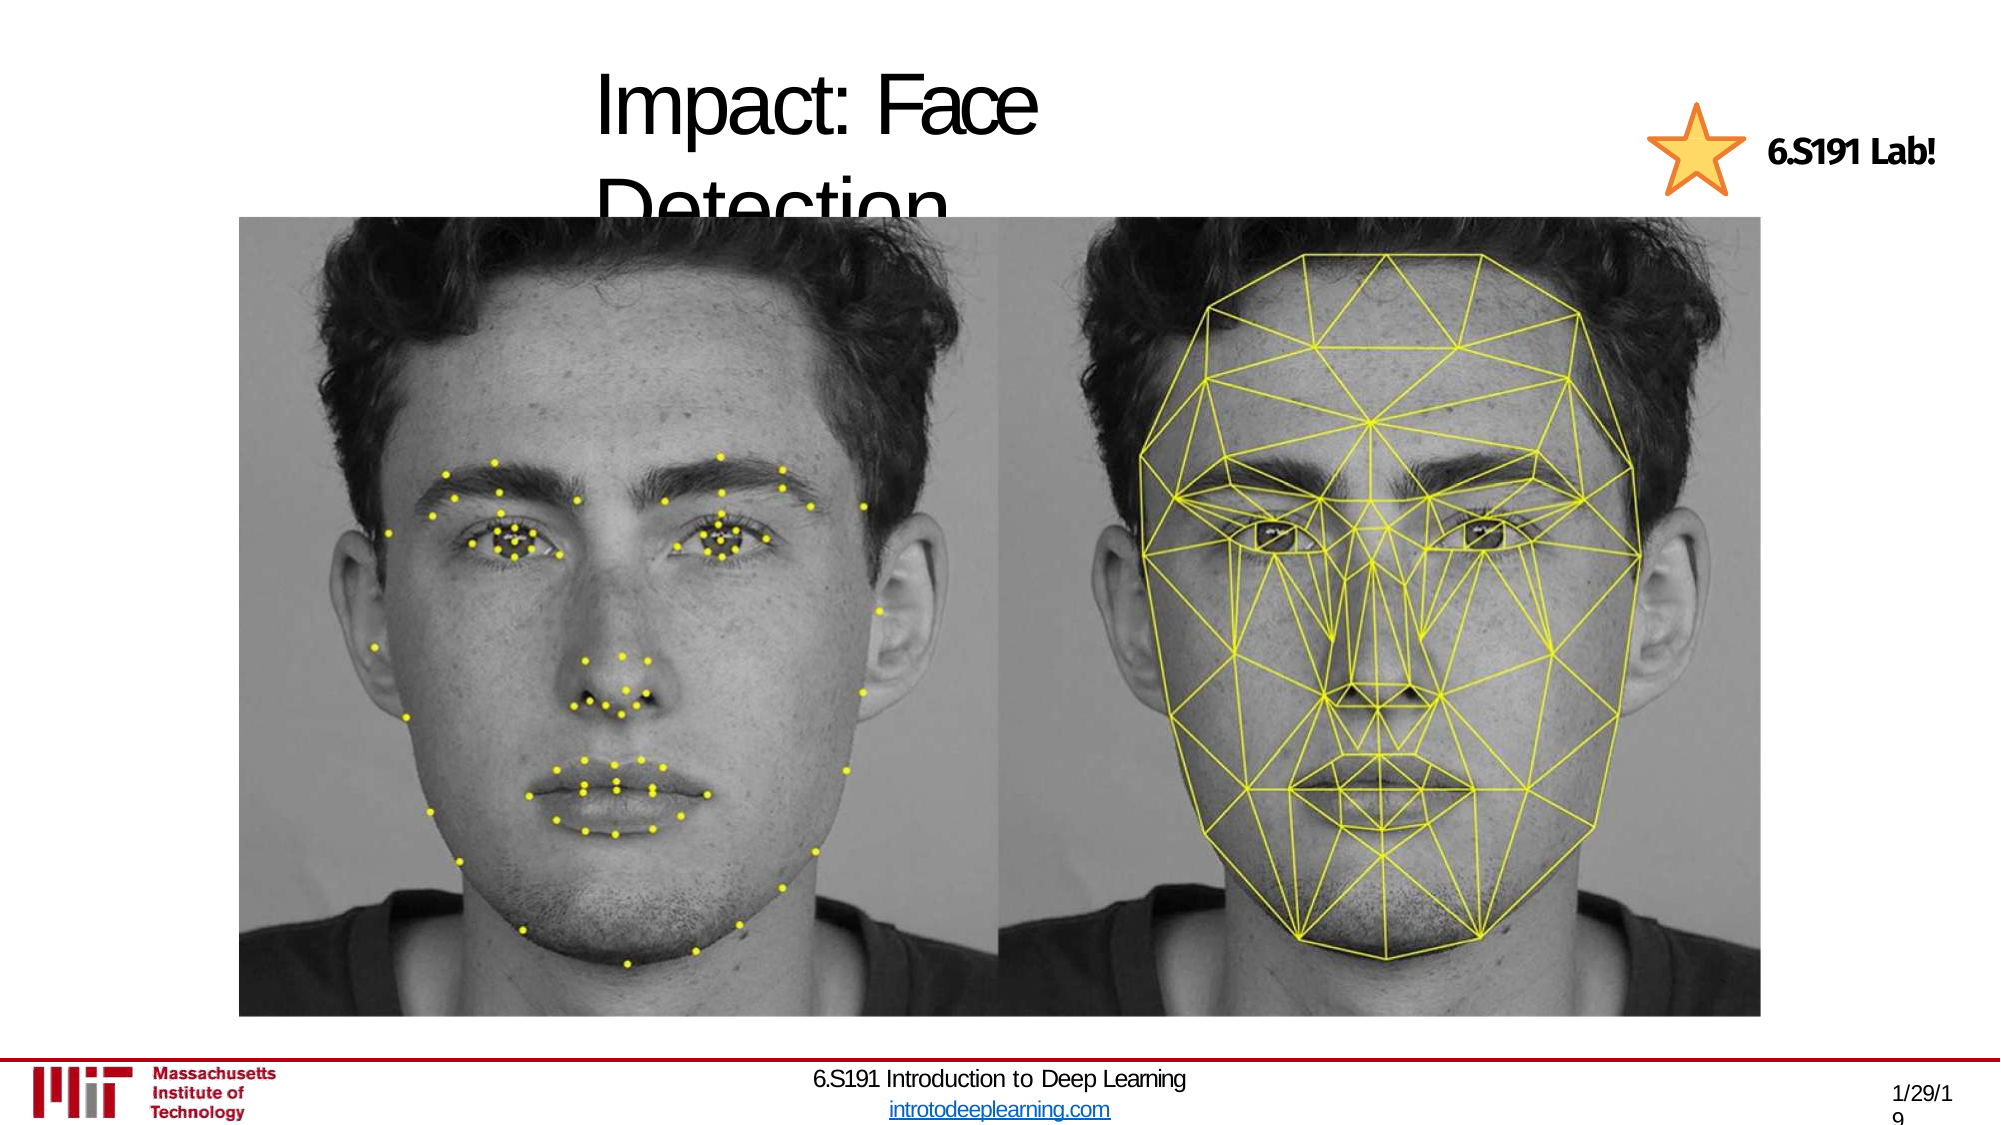

# Impact: Face Detection

6.S191 Lab!

6.S191 Introduction to Deep Learning
introtodeeplearning.com
1/29/19